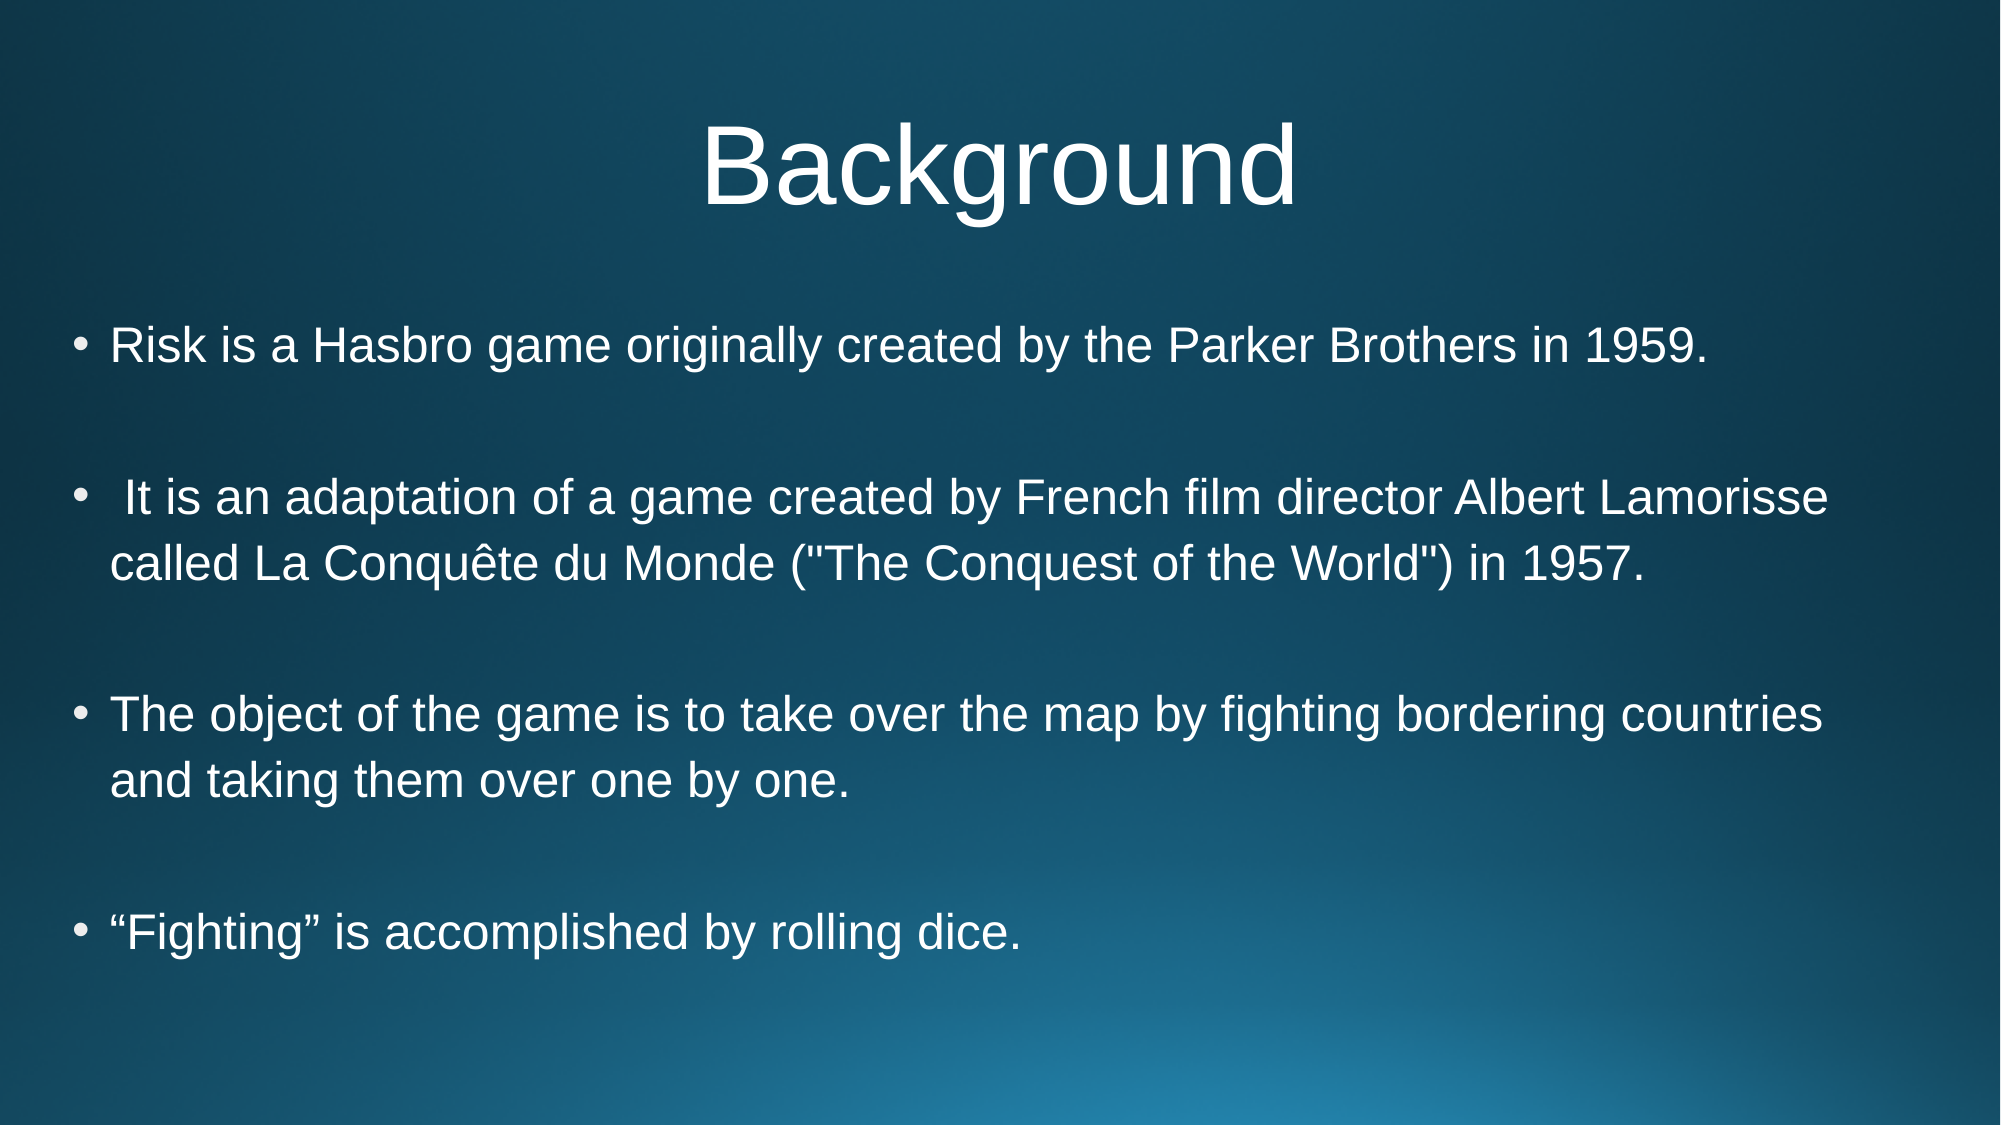

# Background
Risk is a Hasbro game originally created by the Parker Brothers in 1959.

 It is an adaptation of a game created by French film director Albert Lamorisse called La Conquête du Monde ("The Conquest of the World") in 1957.

The object of the game is to take over the map by fighting bordering countries and taking them over one by one.

“Fighting” is accomplished by rolling dice.